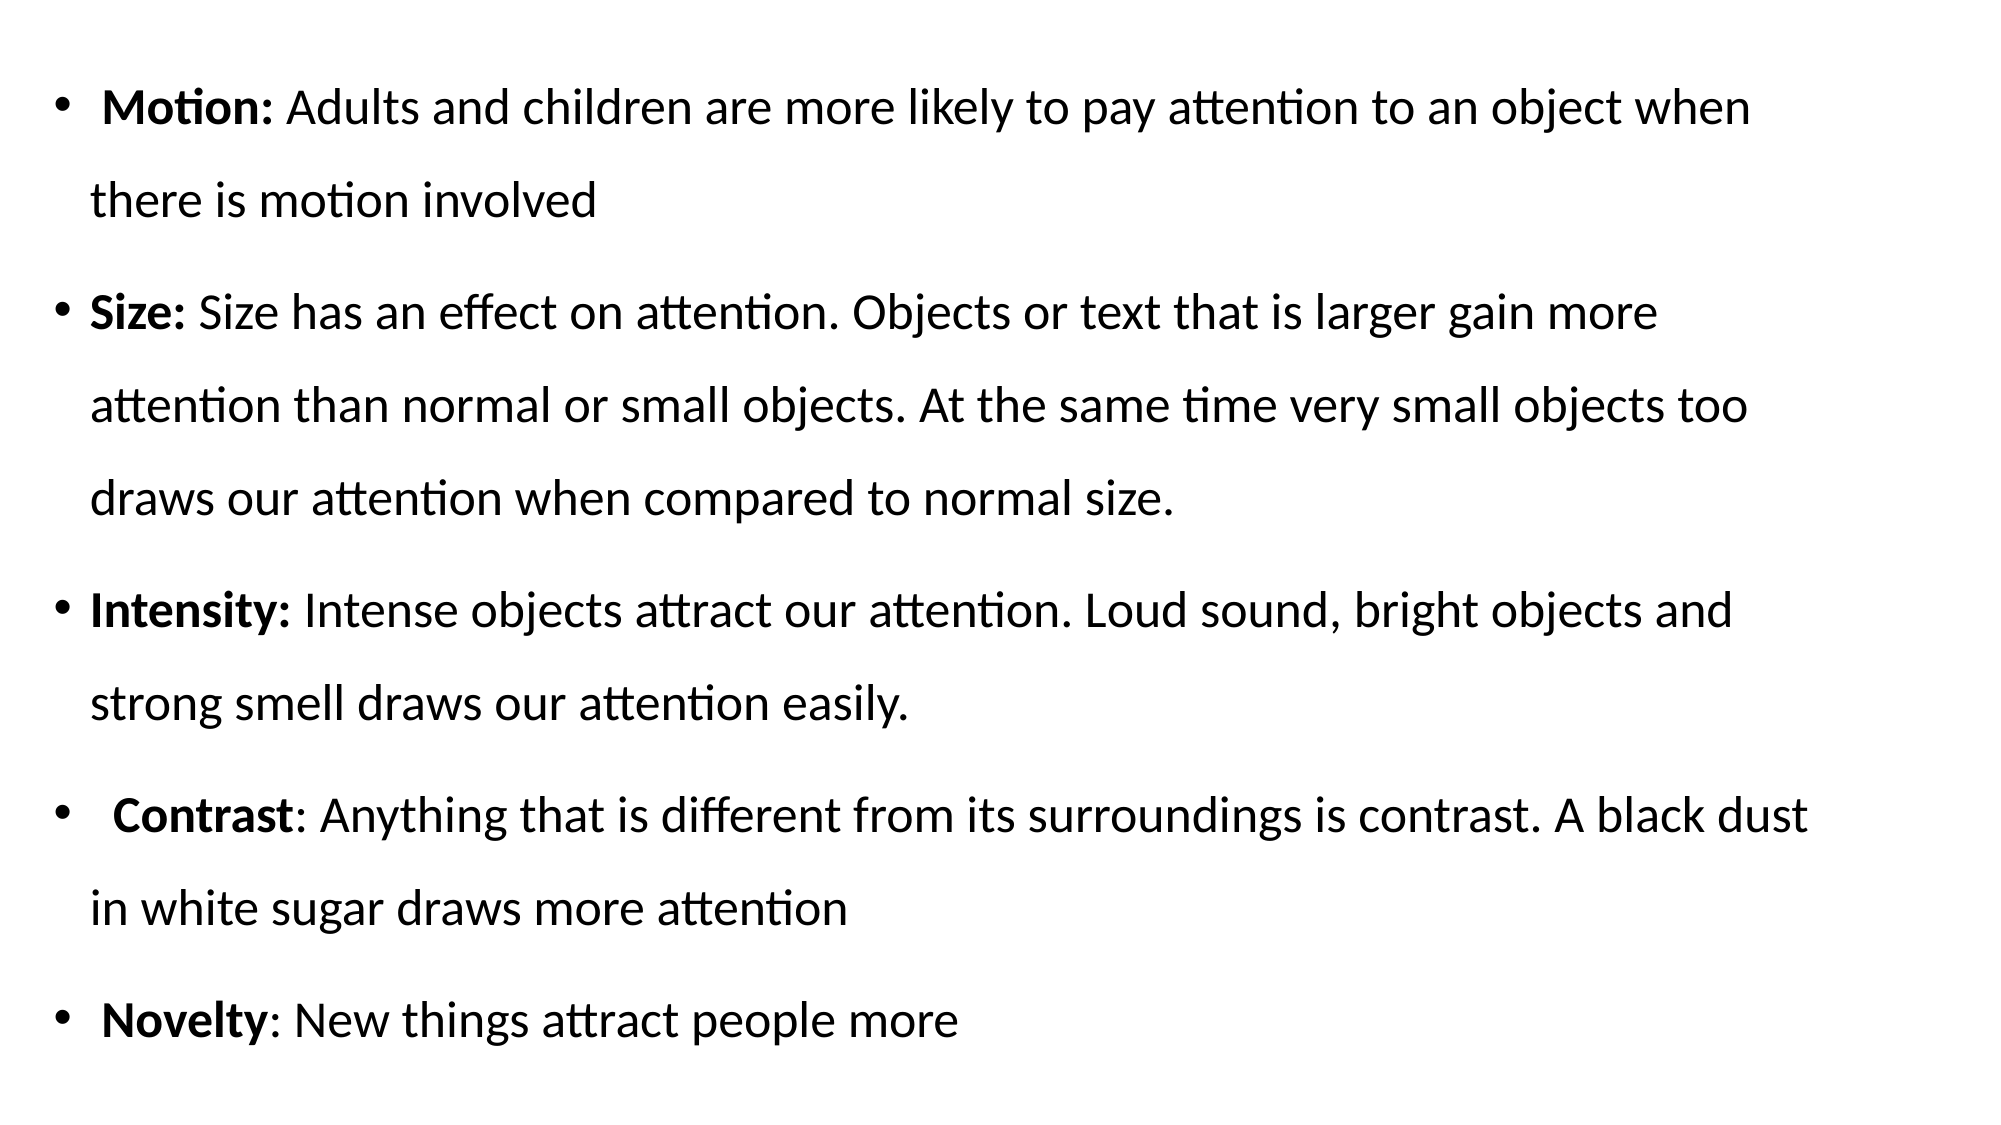

Motion: Adults and children are more likely to pay attention to an object when there is motion involved
Size: Size has an effect on attention. Objects or text that is larger gain more attention than normal or small objects. At the same time very small objects too draws our attention when compared to normal size.
Intensity: Intense objects attract our attention. Loud sound, bright objects and strong smell draws our attention easily.
  Contrast: Anything that is different from its surroundings is contrast. A black dust in white sugar draws more attention
 Novelty: New things attract people more
#